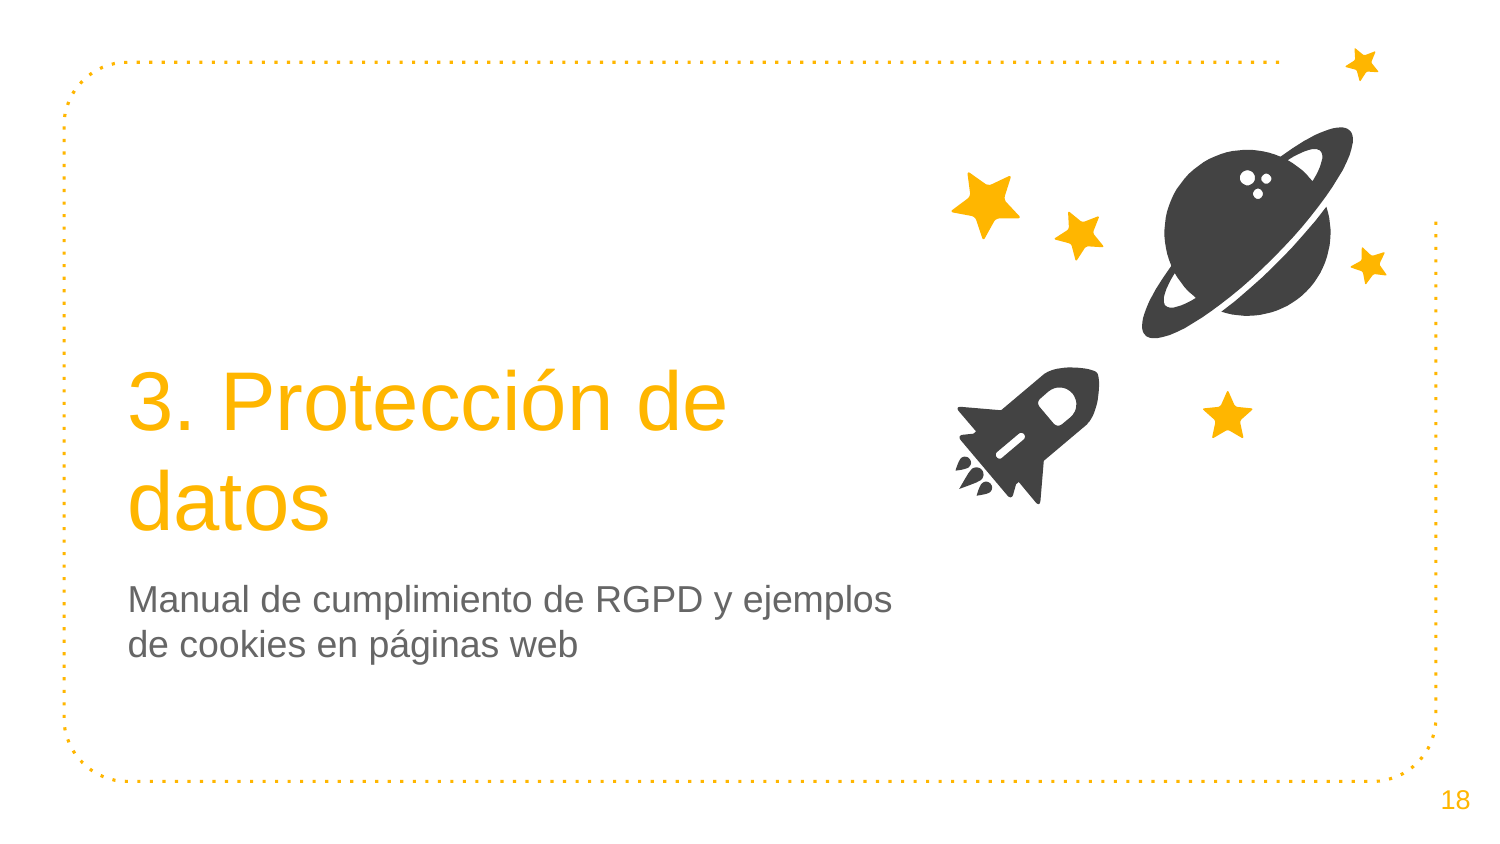

3. Protección de datos
Manual de cumplimiento de RGPD y ejemplos de cookies en páginas web
18